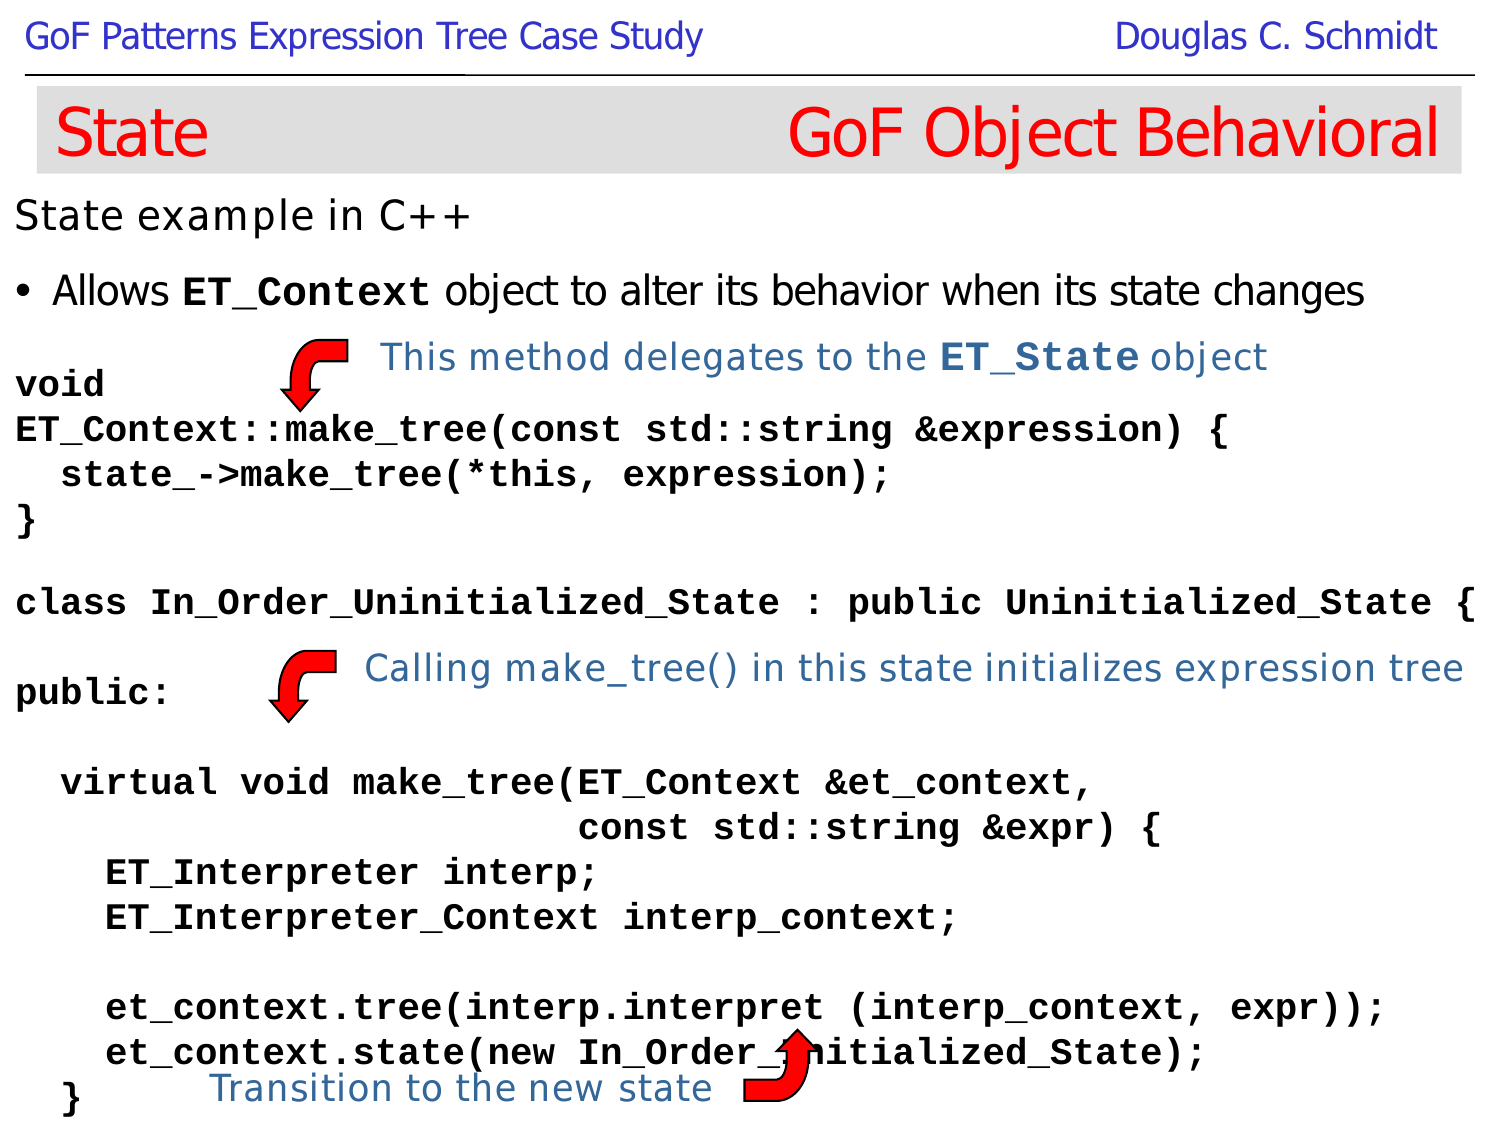

# State                            GoF Object Behavioral
State example in C++
Allows ET_Context object to alter its behavior when its state changes
void
ET_Context::make_tree(const std::string &expression) {
  state_->make_tree(*this, expression);
}
class In_Order_Uninitialized_State : public Uninitialized_State {
public:

  virtual void make_tree(ET_Context &et_context,
                         const std::string &expr) {
    ET_Interpreter interp;
    ET_Interpreter_Context interp_context;

    et_context.tree(interp.interpret (interp_context, expr));
    et_context.state(new In_Order_Initialized_State);
  }
...

This method delegates to the ET_State object

Calling make_tree() in this state initializes expression tree

Transition to the new state